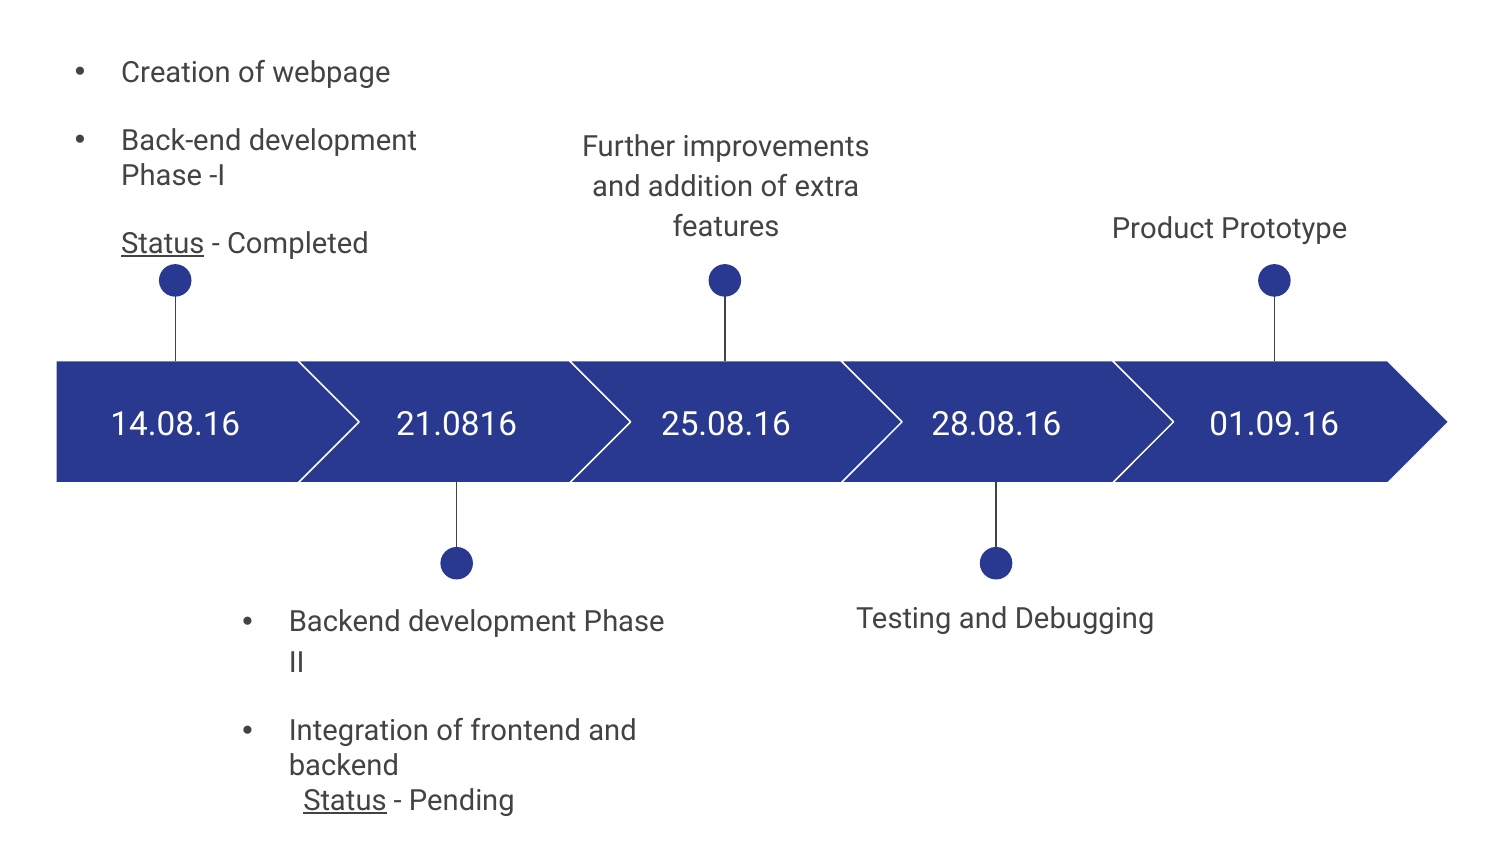

Creation of webpage
Back-end development Phase -I
Status - Completed

Further improvements and addition of extra features
Product Prototype

14.08.16
21.0816
25.08.16
28.08.16
01.09.16

Backend development Phase II
Integration of frontend and backend                                          Status - Pending
Testing and Debugging